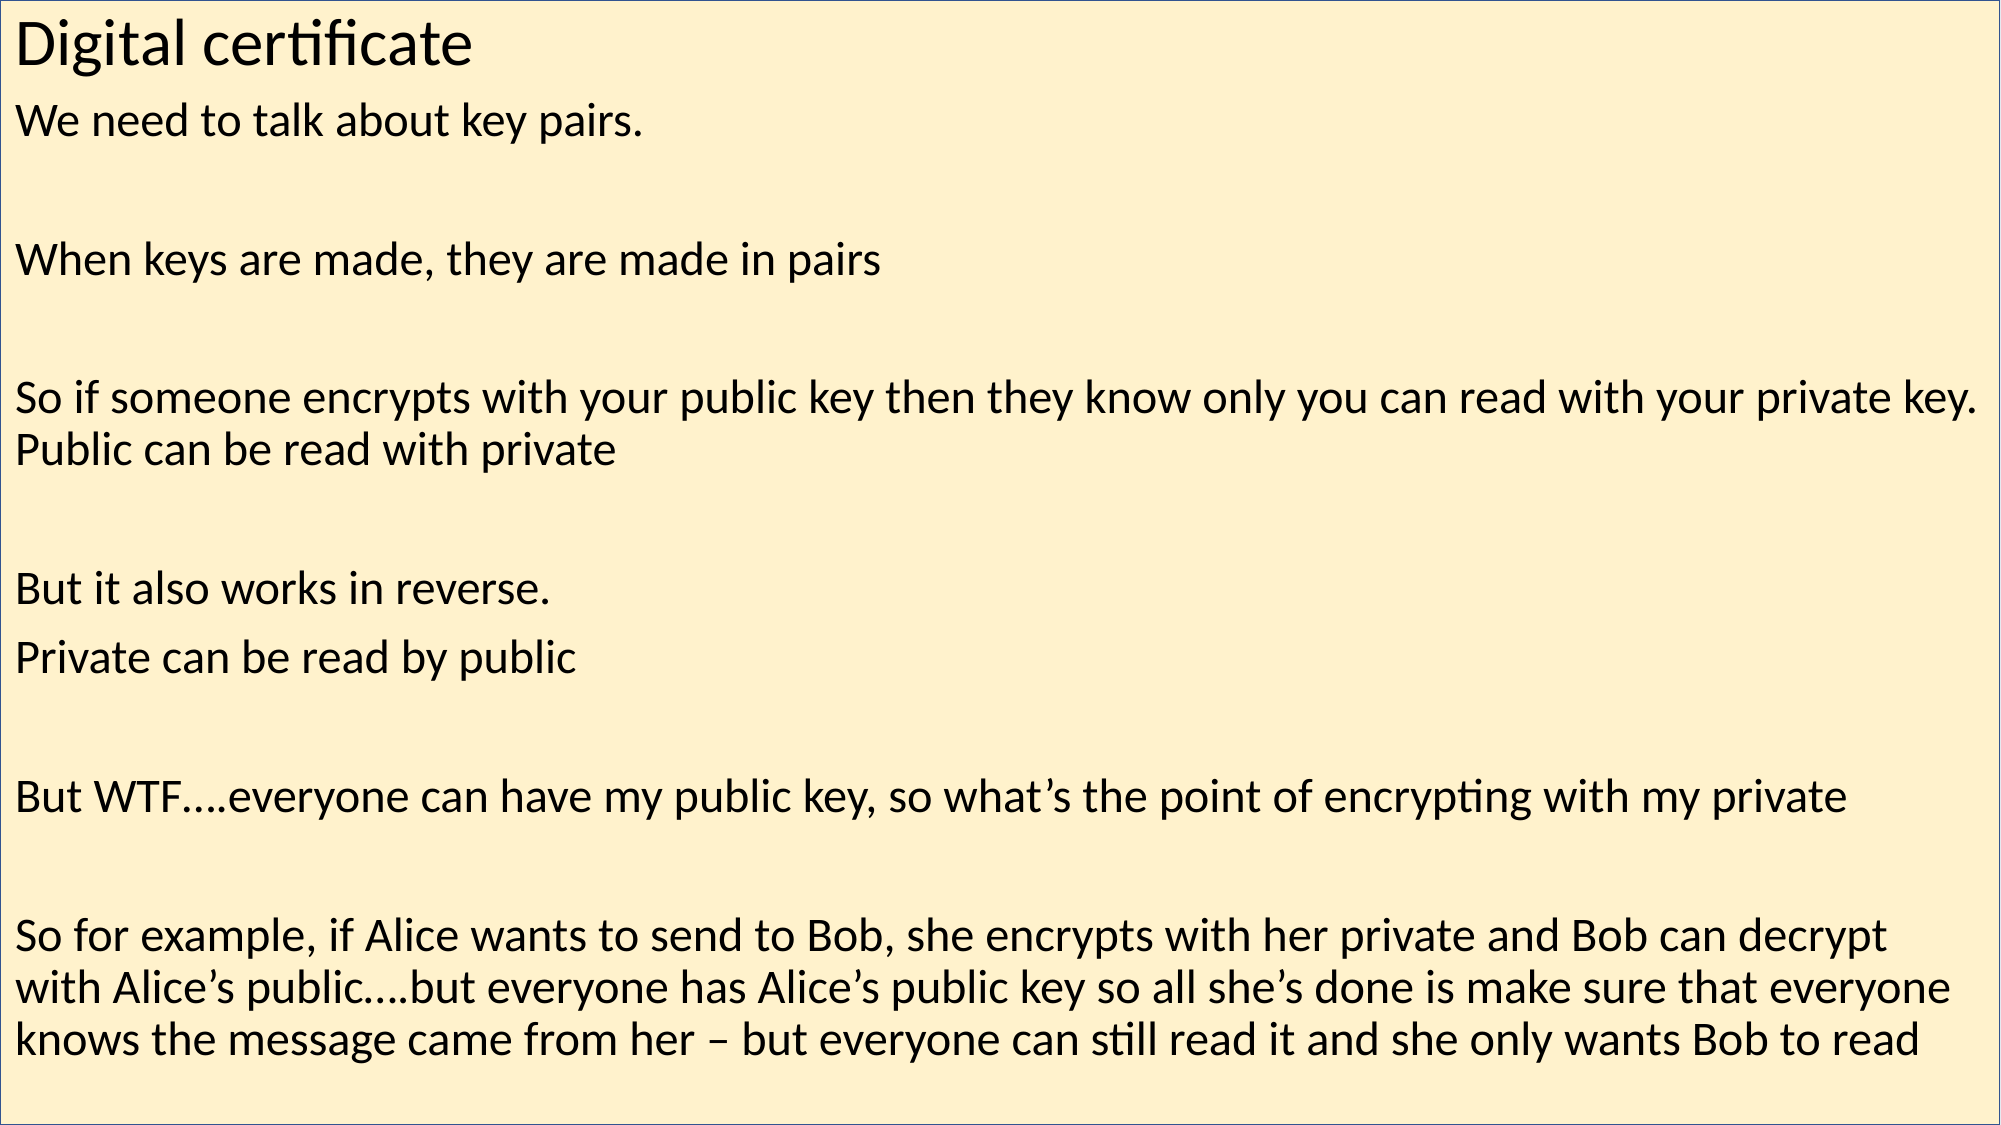

# Digital certificate
We need to talk about key pairs.

When keys are made, they are made in pairs

So if someone encrypts with your public key then they know only you can read with your private key. Public can be read with private

But it also works in reverse.
Private can be read by public

But WTF….everyone can have my public key, so what’s the point of encrypting with my private

So for example, if Alice wants to send to Bob, she encrypts with her private and Bob can decrypt with Alice’s public….but everyone has Alice’s public key so all she’s done is make sure that everyone knows the message came from her – but everyone can still read it and she only wants Bob to read